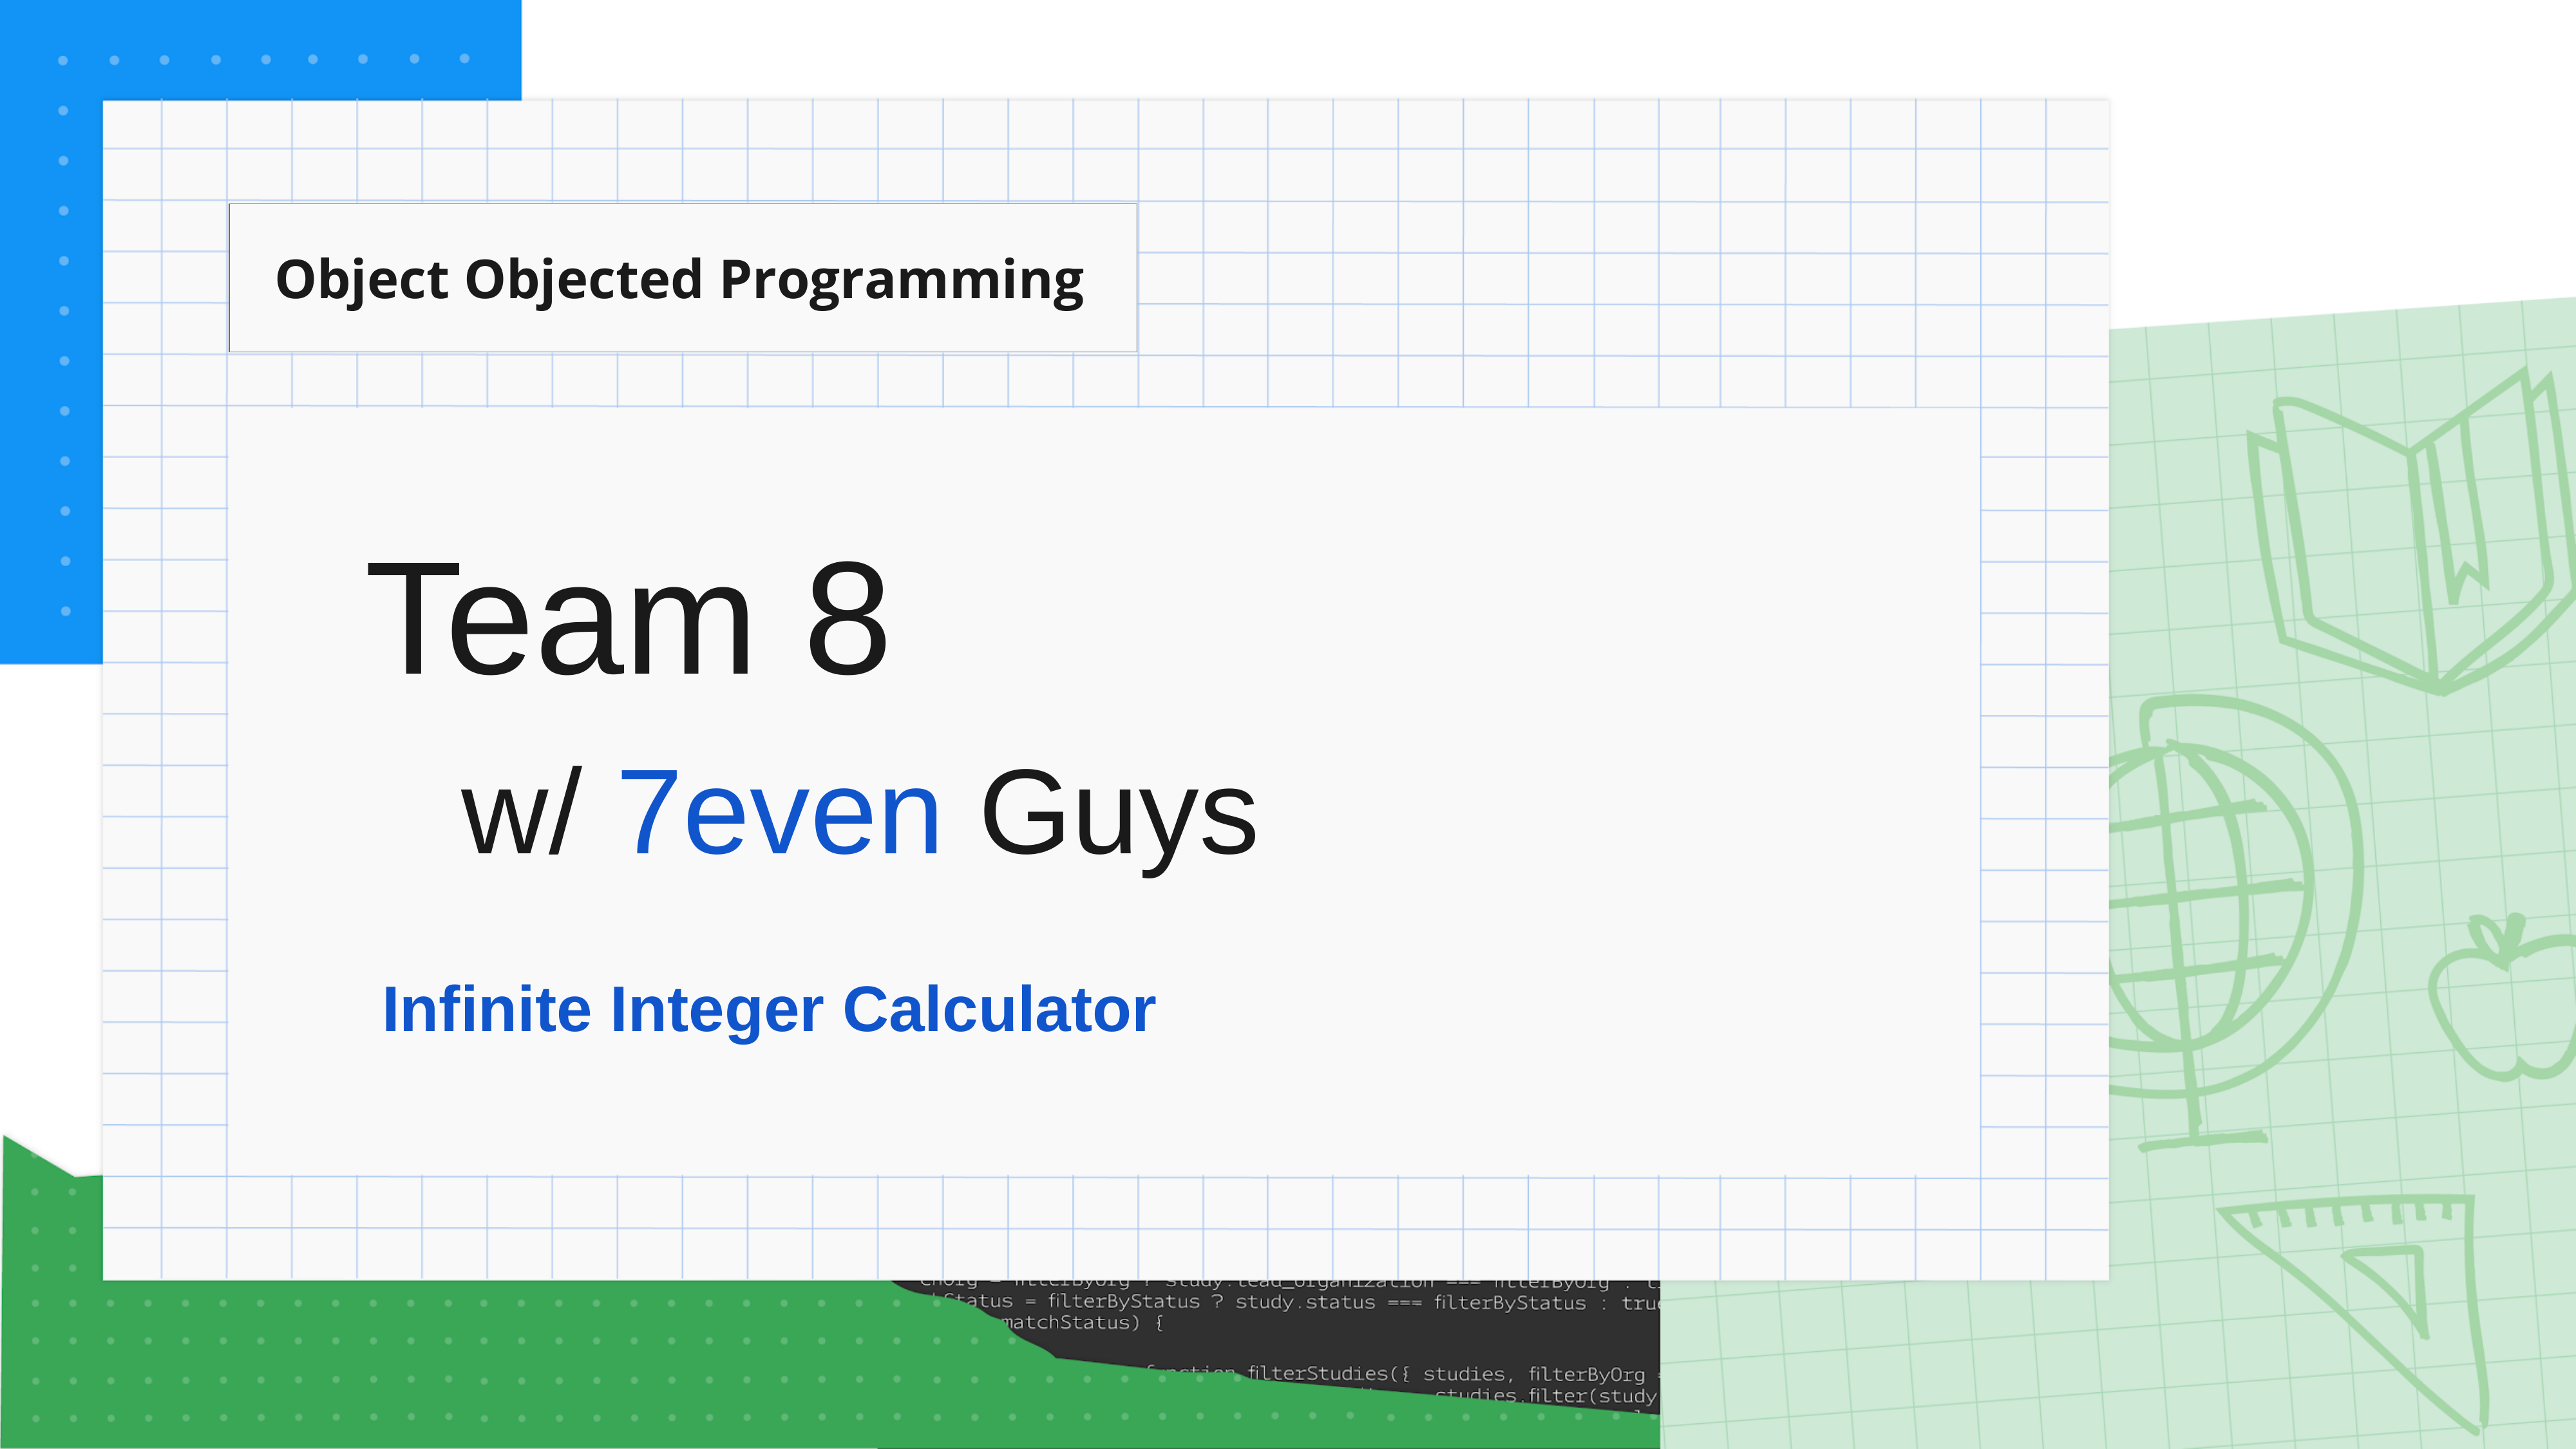

Object Objected Programming
# Team 8
  	w/ 7even Guys
Infinite Integer Calculator